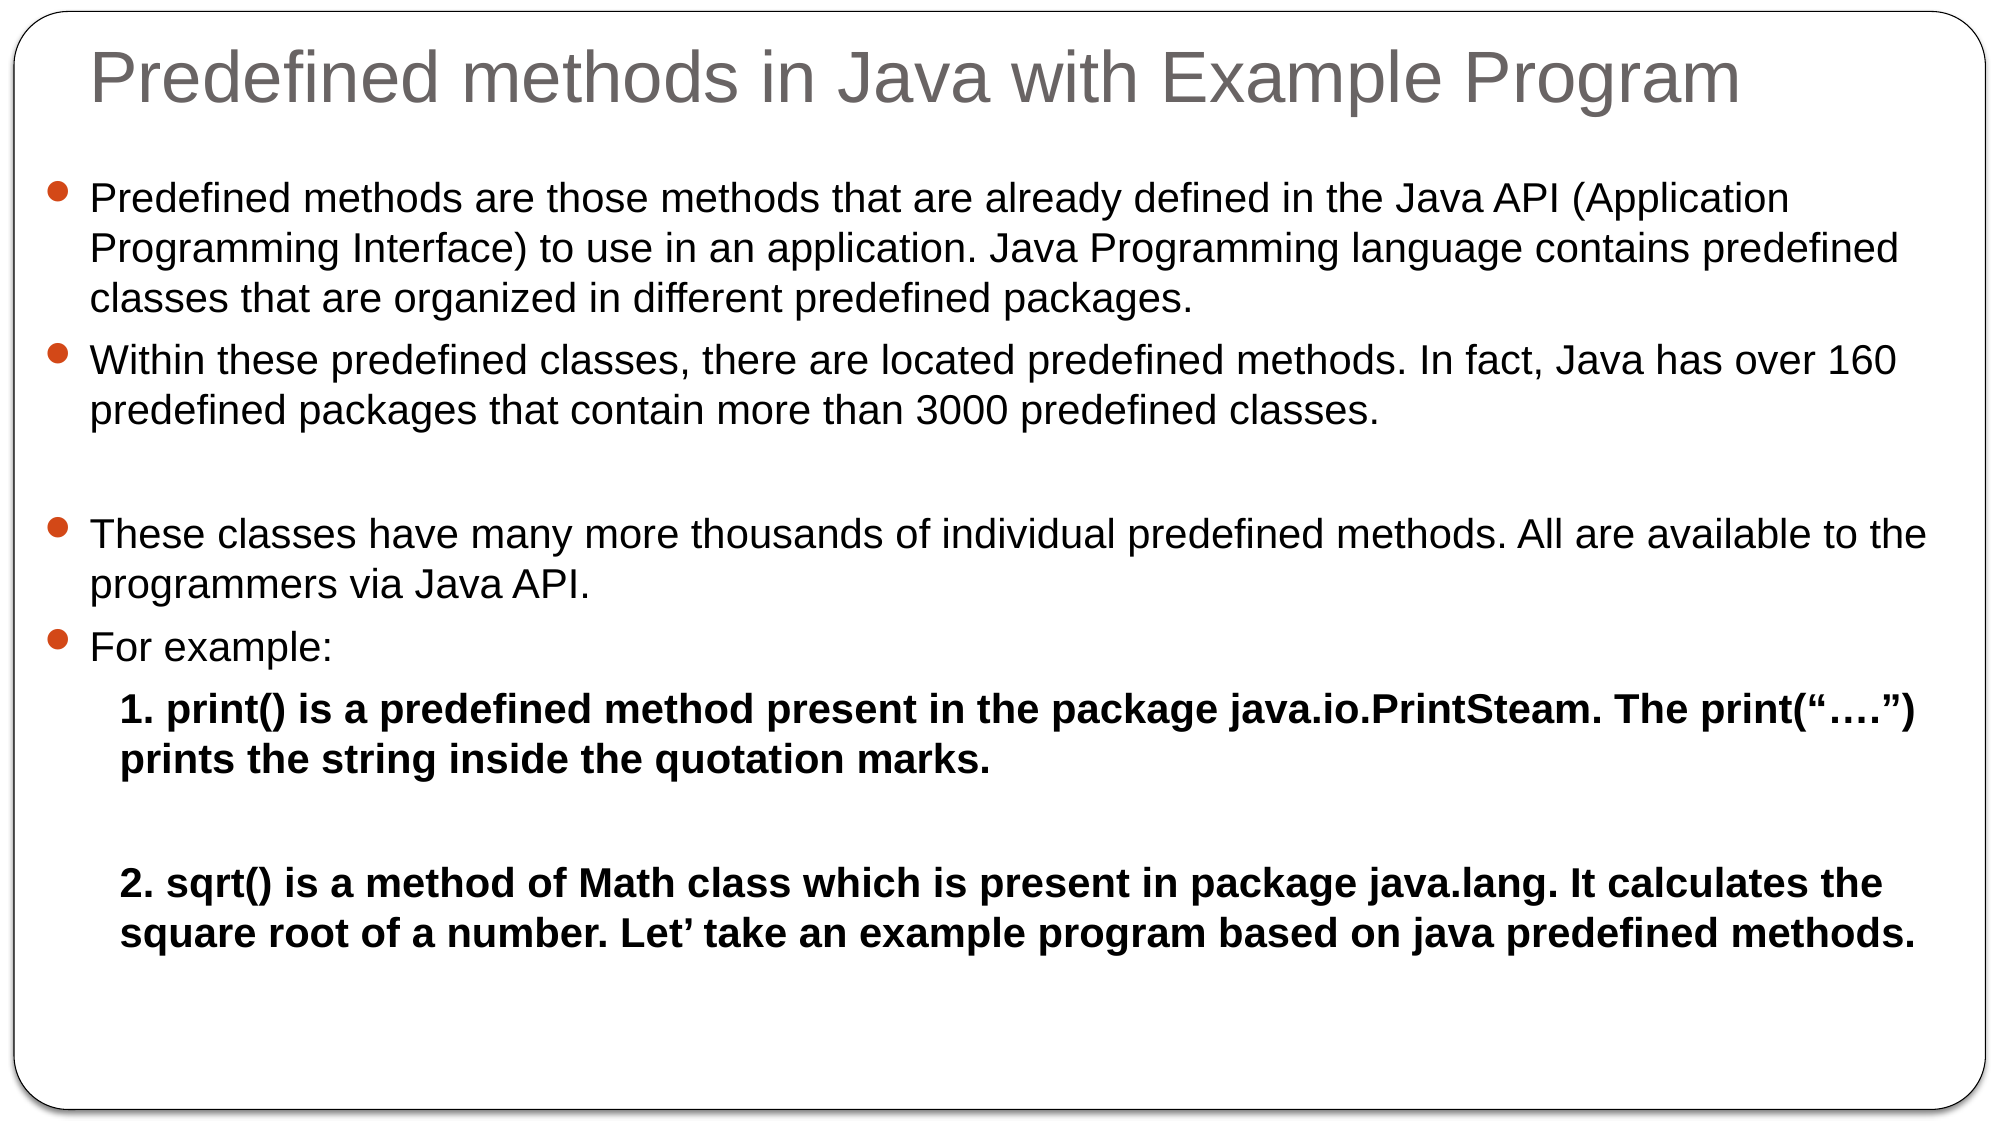

# Predefined methods in Java with Example Program
Predefined methods are those methods that are already defined in the Java API (Application Programming Interface) to use in an application. Java Programming language contains predefined classes that are organized in different predefined packages.
Within these predefined classes, there are located predefined methods. In fact, Java has over 160 predefined packages that contain more than 3000 predefined classes.

These classes have many more thousands of individual predefined methods. All are available to the programmers via Java API.
For example:
1. print() is a predefined method present in the package java.io.PrintSteam. The print(“….”) prints the string inside the quotation marks.

2. sqrt() is a method of Math class which is present in package java.lang. It calculates the square root of a number. Let’ take an example program based on java predefined methods.